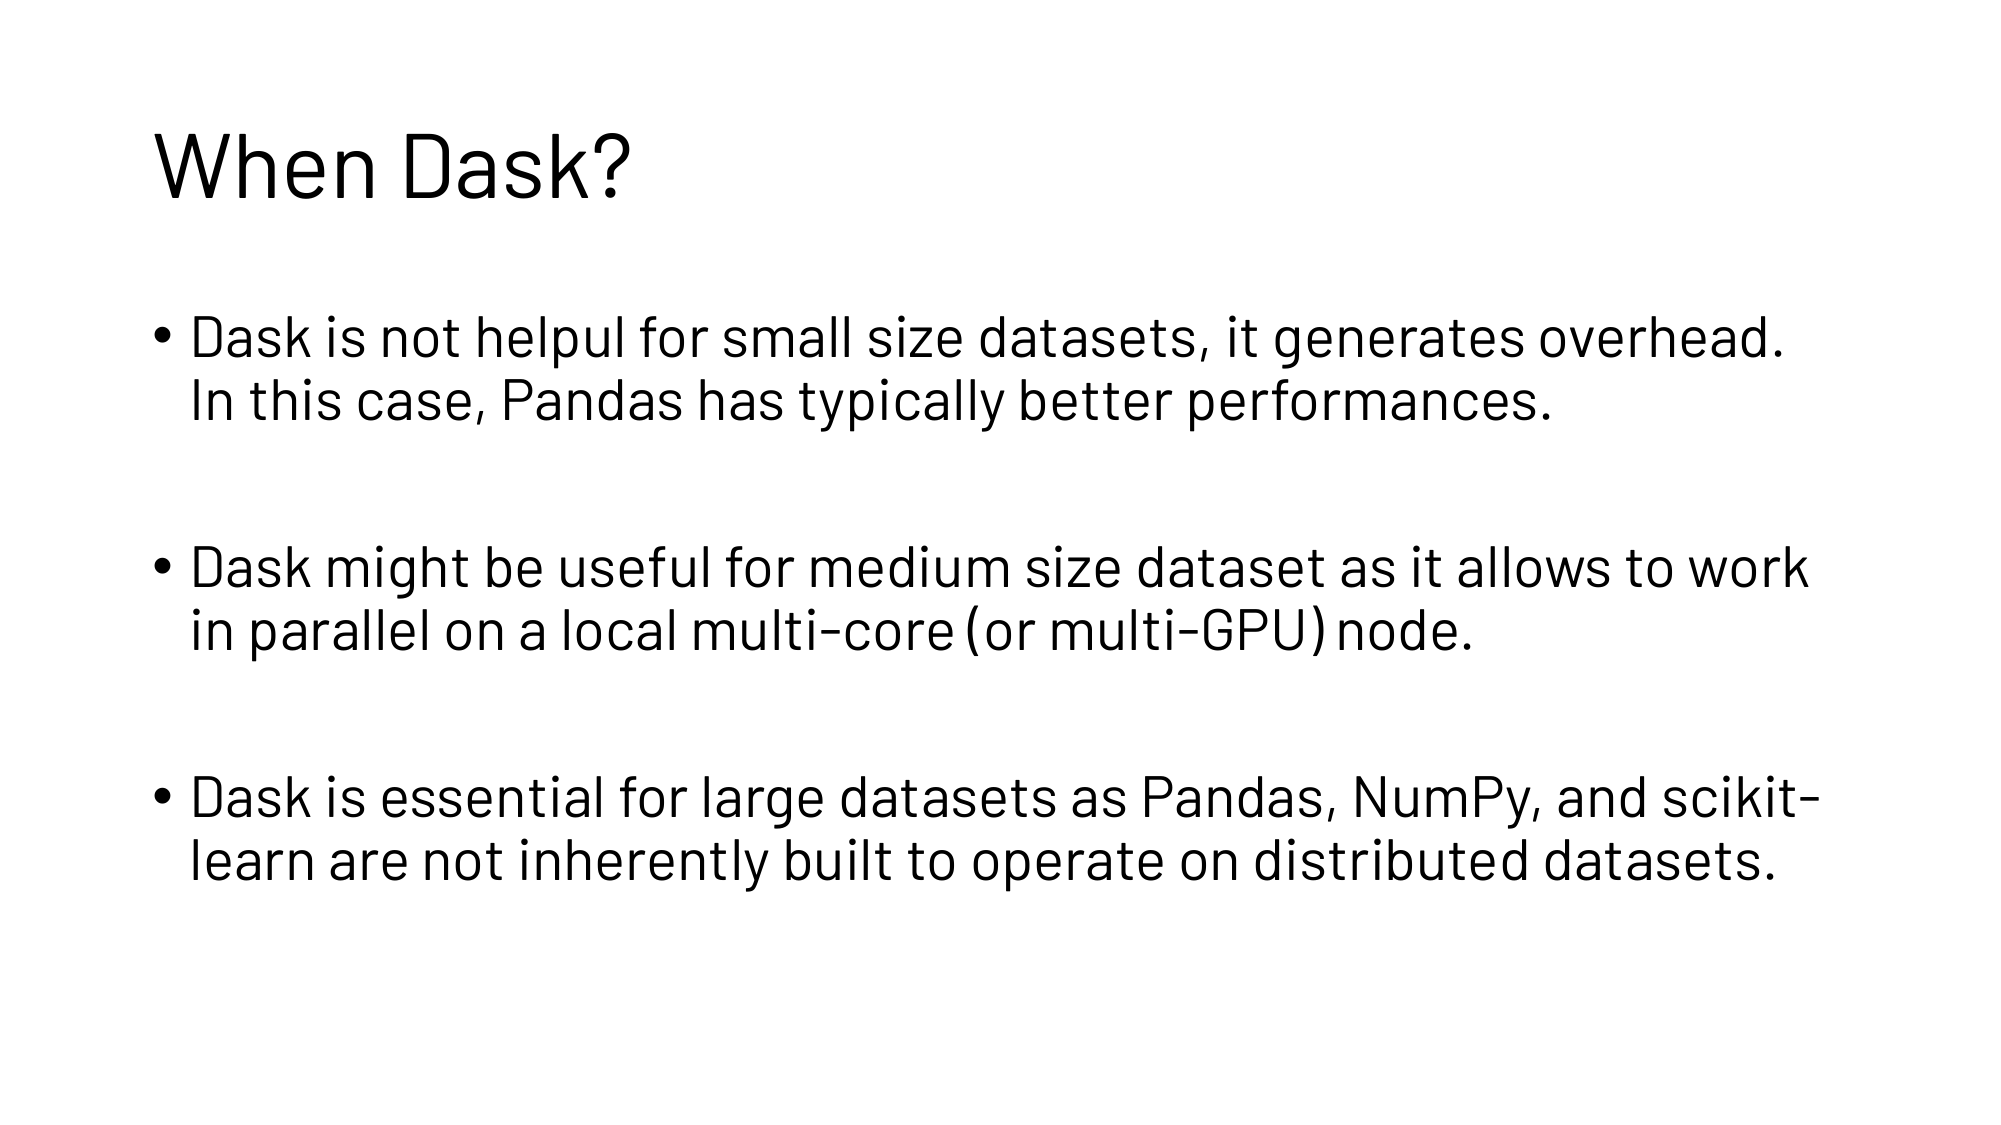

# When Dask?
Dask is not helpul for small size datasets, it generates overhead.
In this case, Pandas has typically better performances.

Dask might be useful for medium size dataset as it allows to work in parallel on a local multi-core (or multi-GPU) node.

Dask is essential for large datasets as Pandas, NumPy, and scikit-learn are not inherently built to operate on distributed datasets.